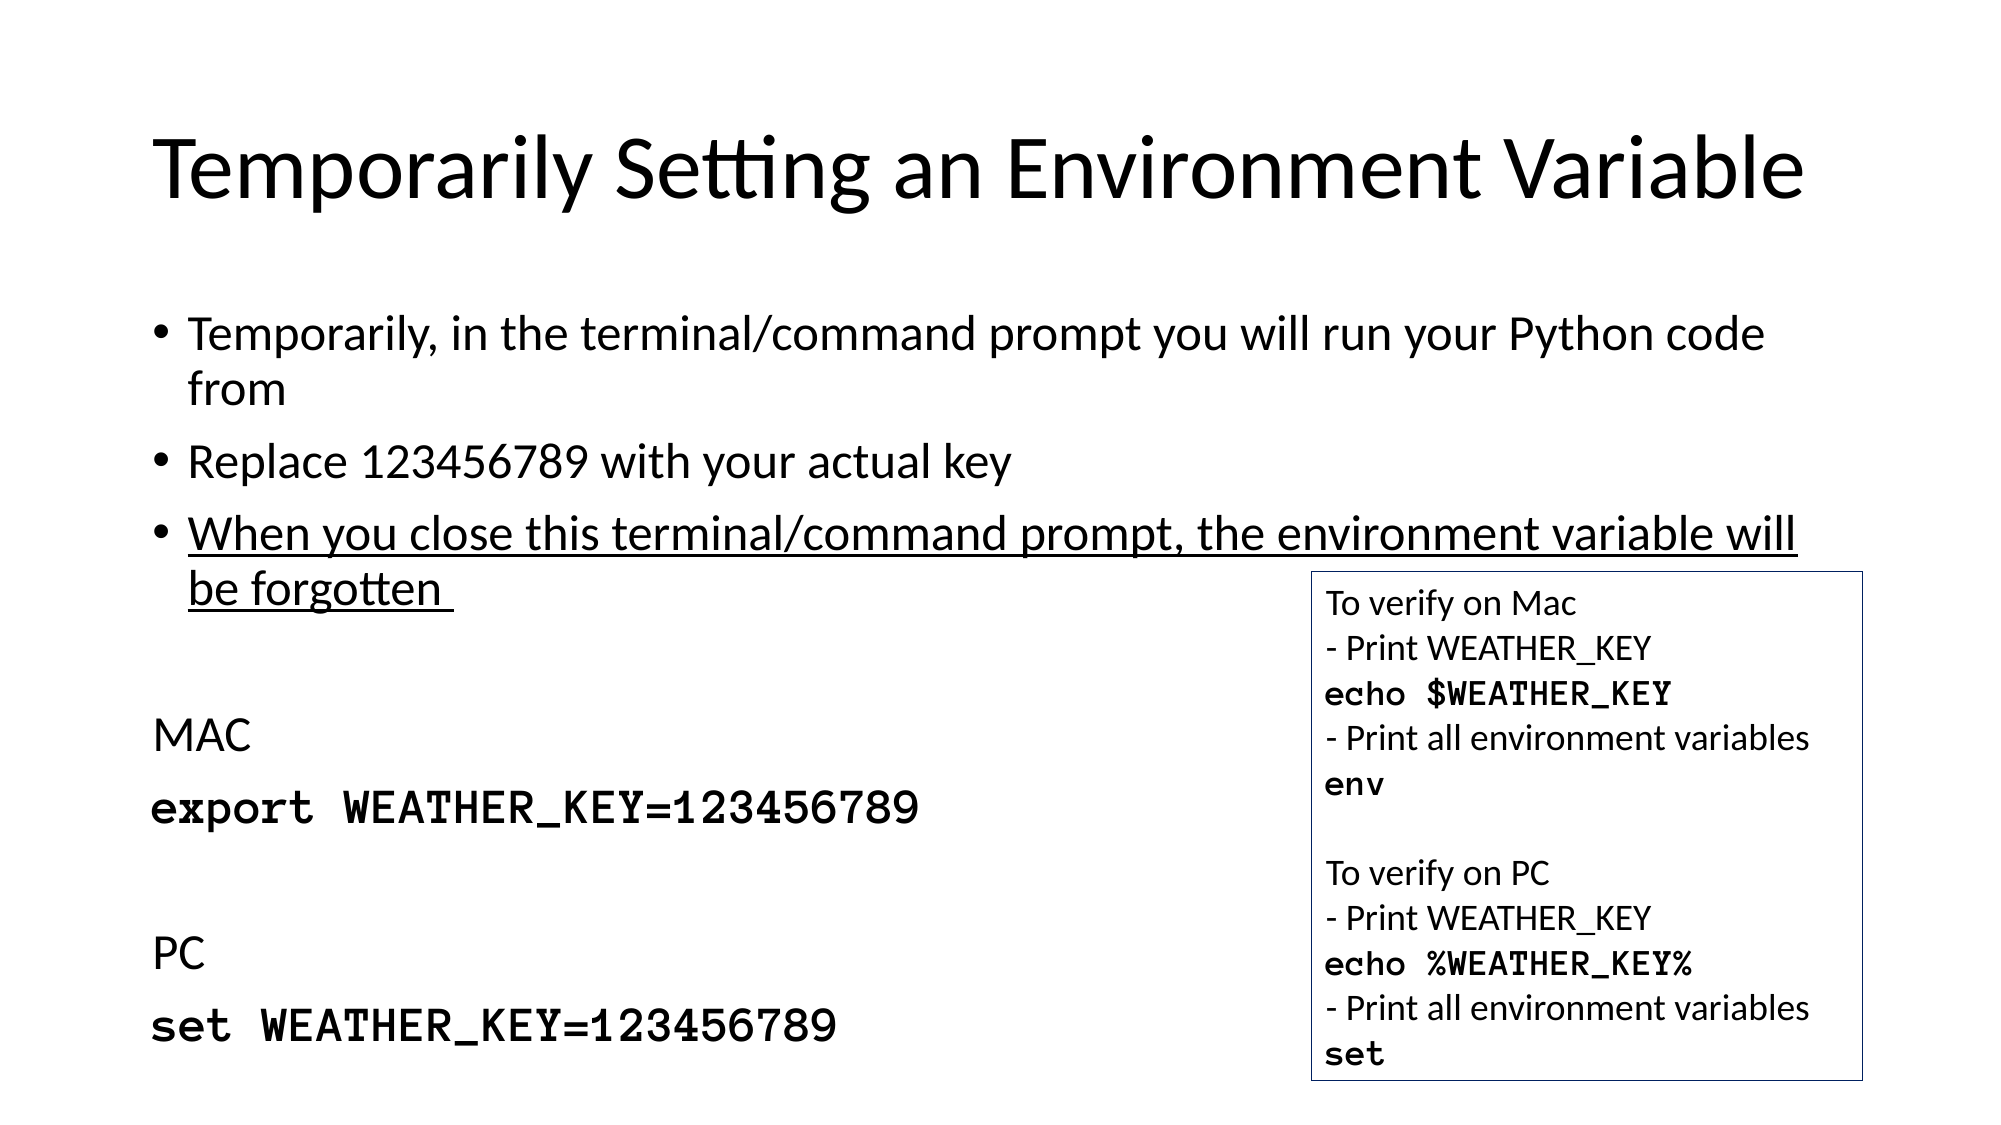

# Temporarily Setting an Environment Variable
Temporarily, in the terminal/command prompt you will run your Python code from
Replace 123456789 with your actual key
When you close this terminal/command prompt, the environment variable will be forgotten

MAC
export WEATHER_KEY=123456789

PC
set WEATHER_KEY=123456789
To verify on Mac
- Print WEATHER_KEY
echo $WEATHER_KEY
- Print all environment variables
env

To verify on PC
- Print WEATHER_KEY
echo %WEATHER_KEY%
- Print all environment variables
set